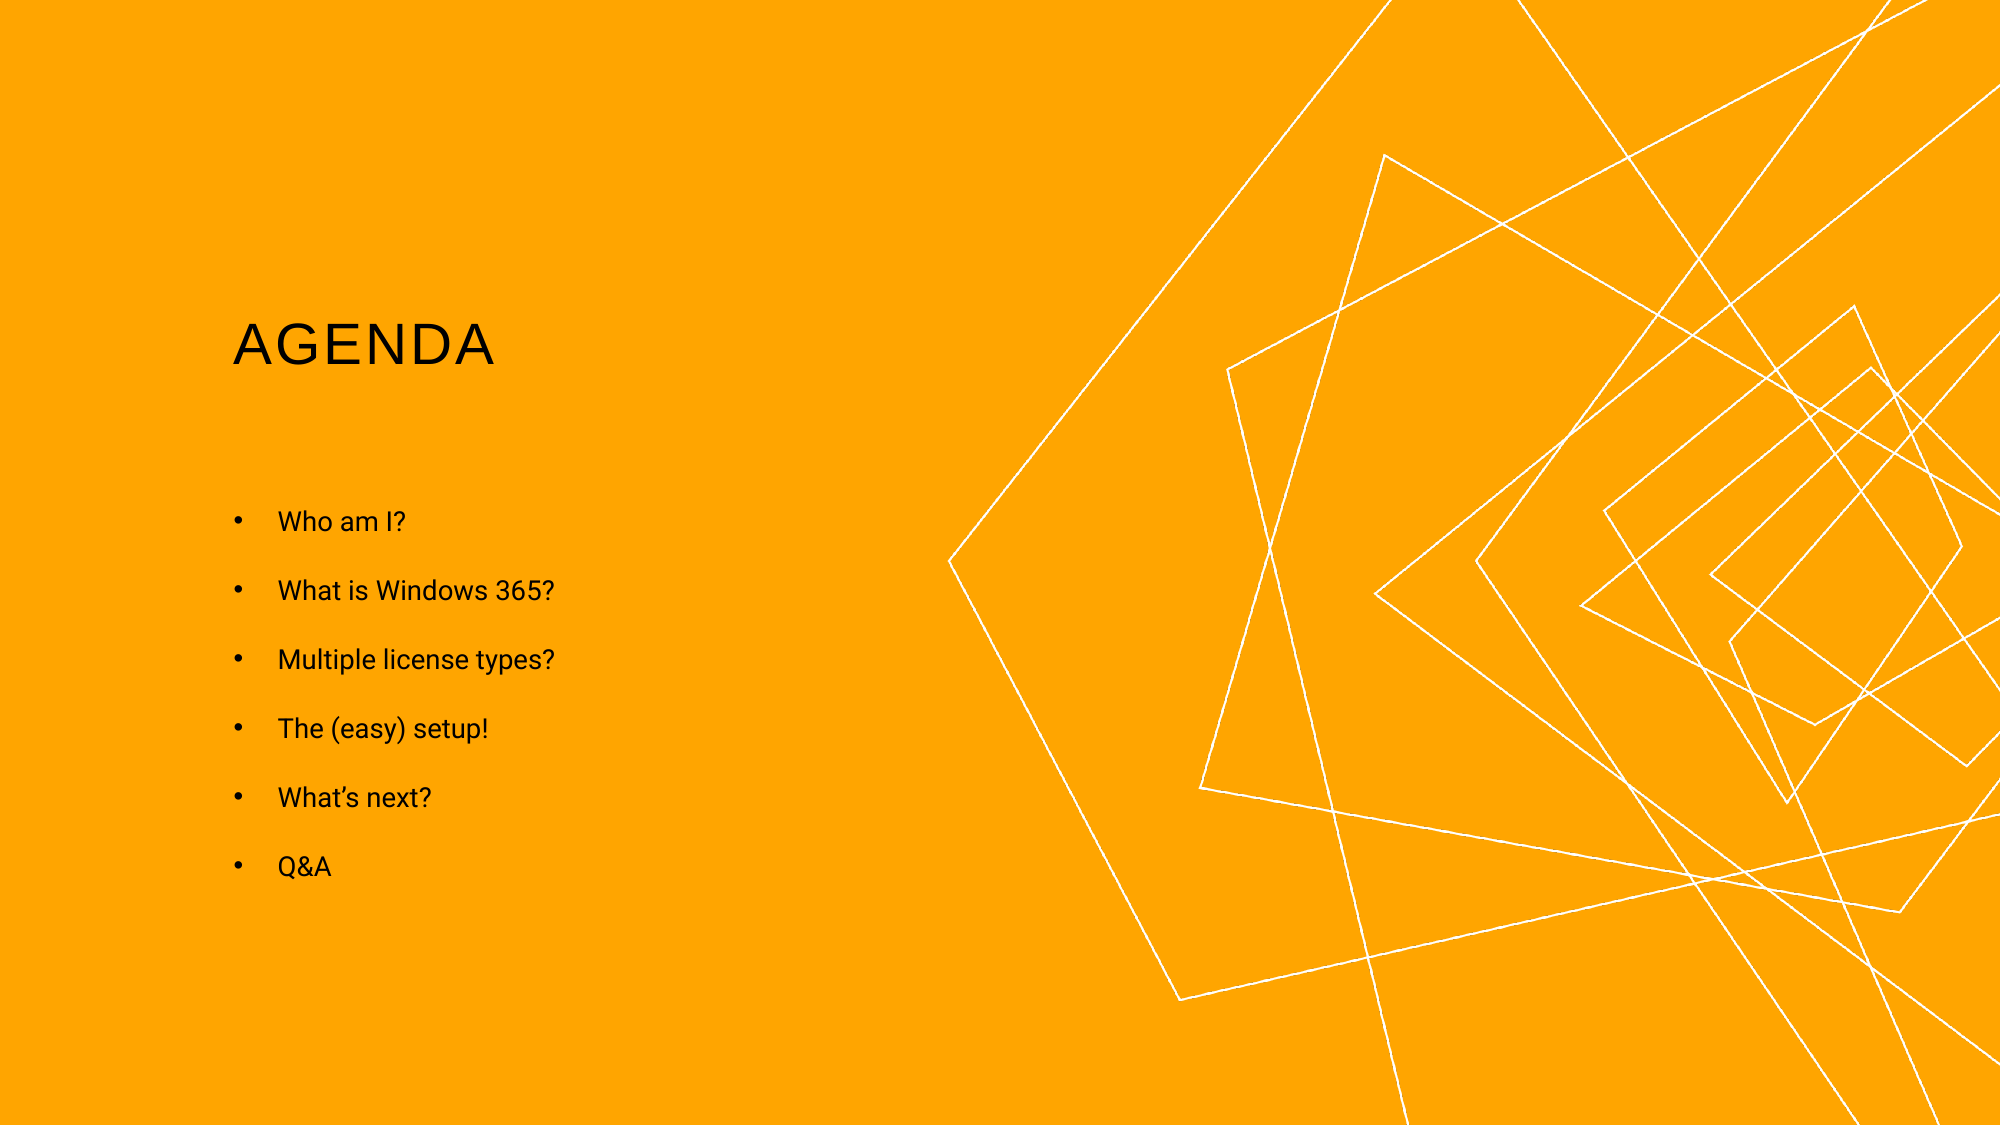

# Agenda
Who am I?
What is Windows 365?
Multiple license types?
The (easy) setup!
What’s next?
Q&A